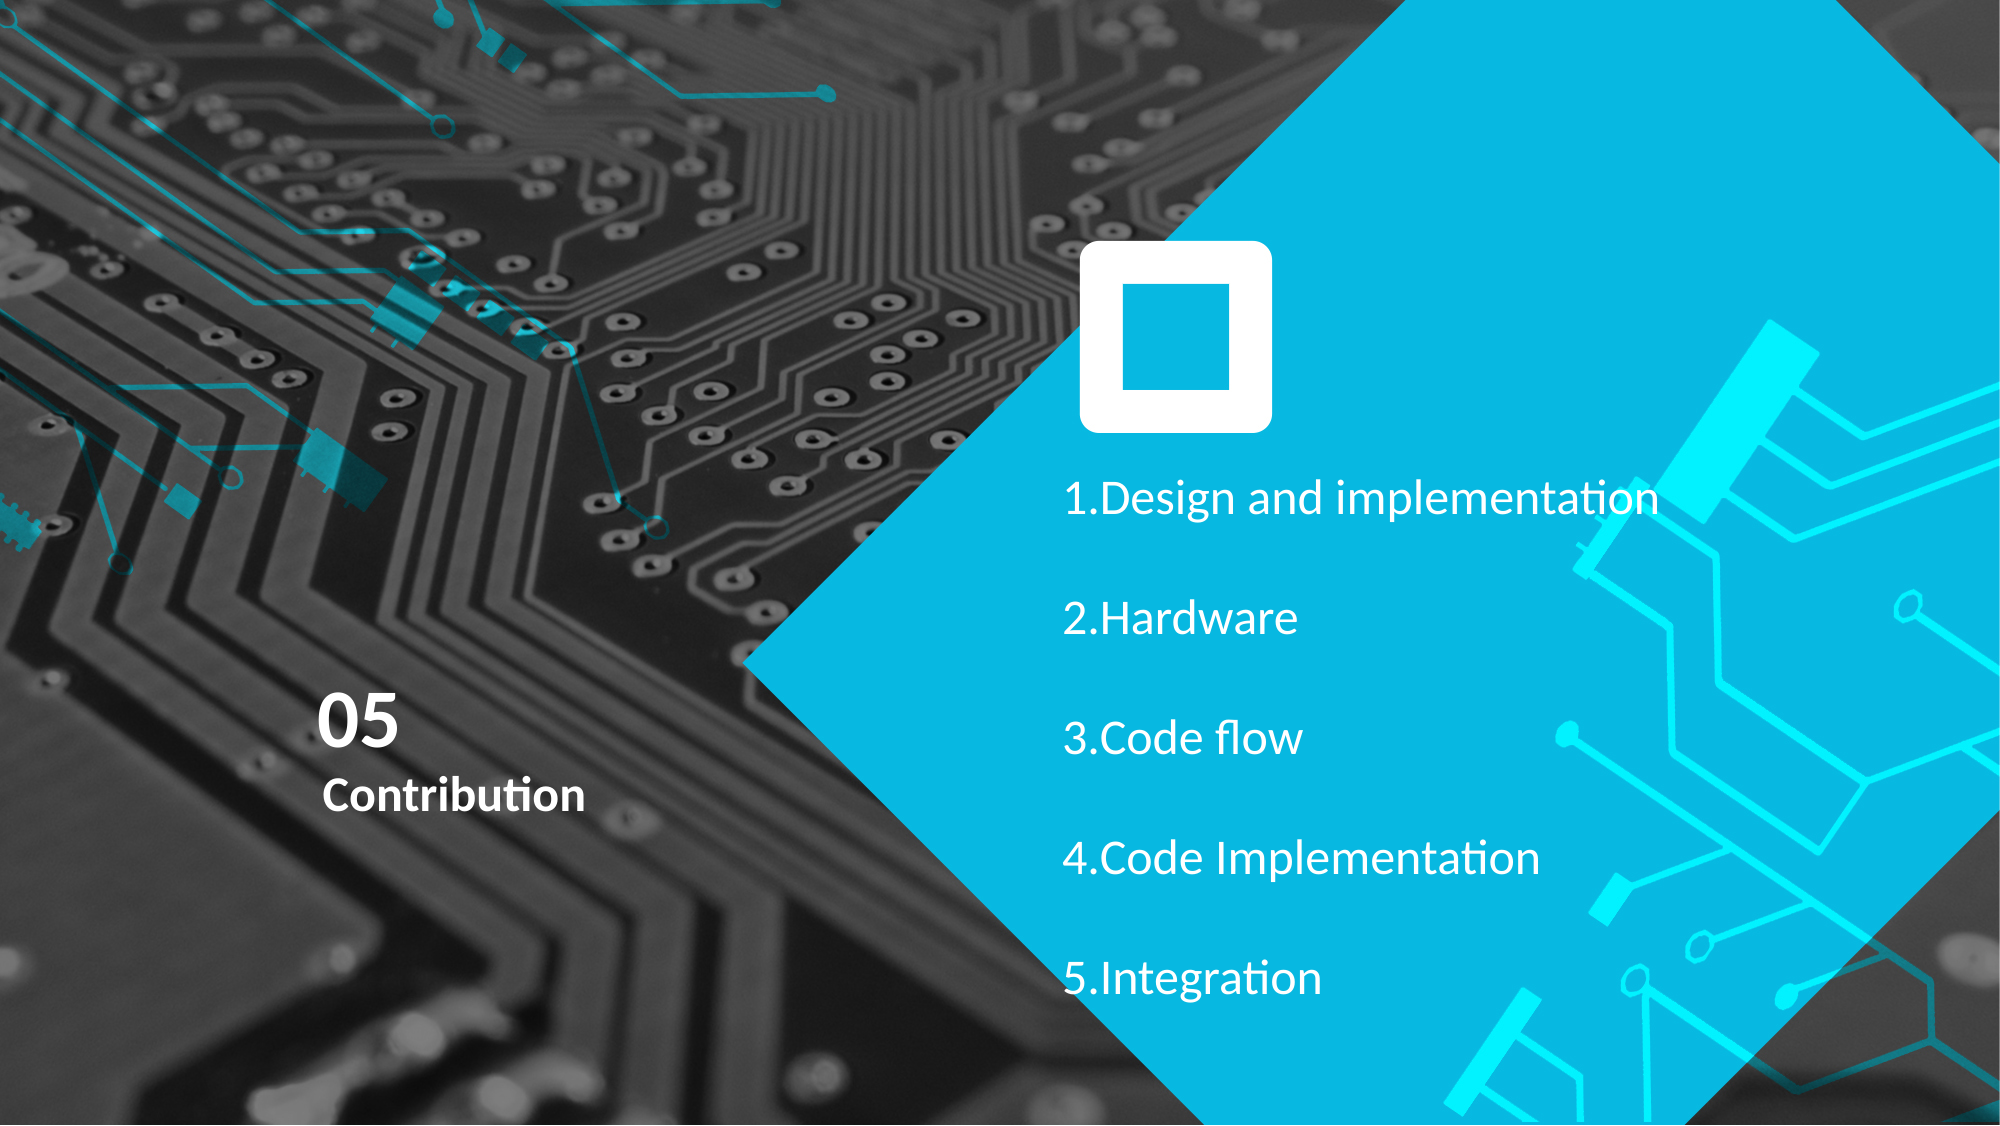

Design and implementation
Hardware
Code flow
Code Implementation
Integration

05
Contribution